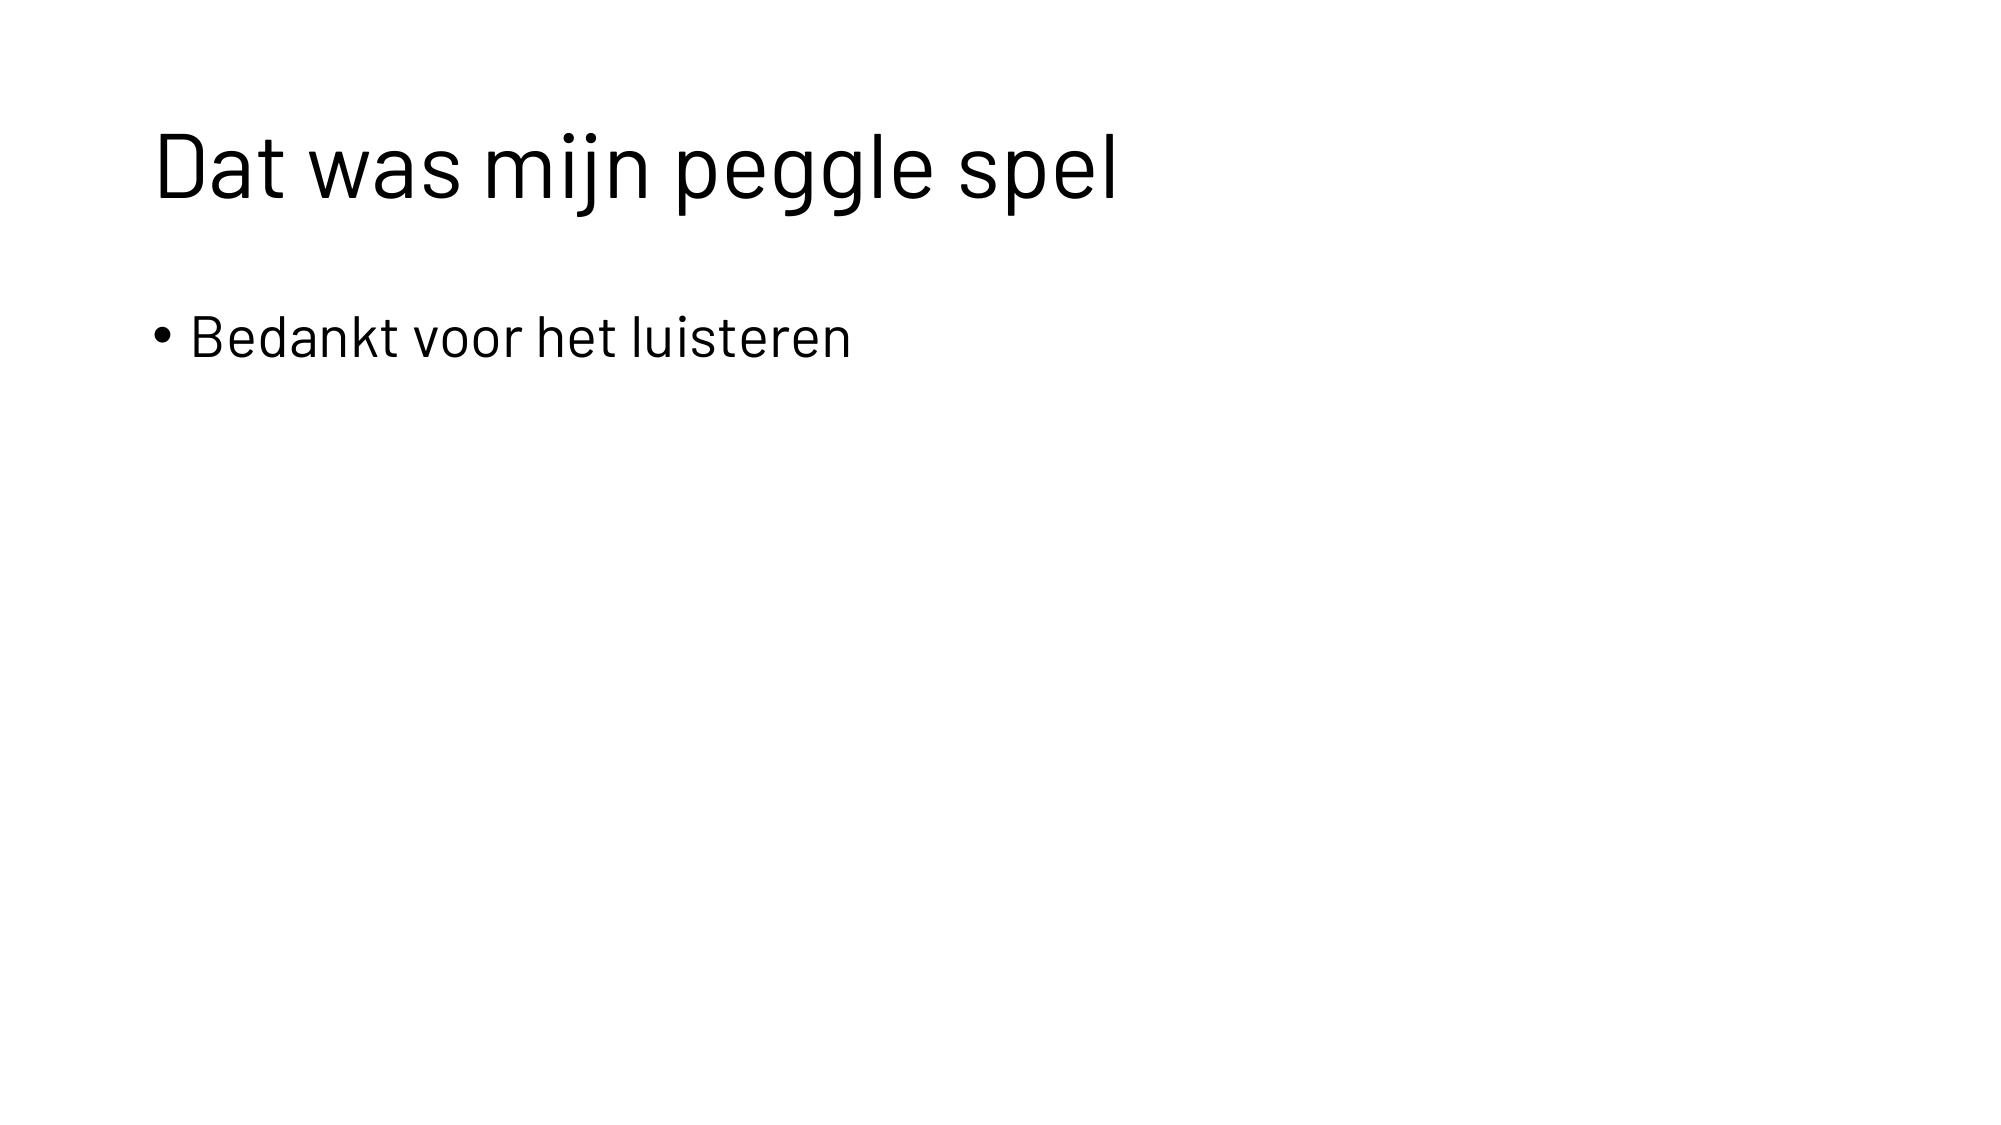

# Dat was mijn peggle spel
Bedankt voor het luisteren